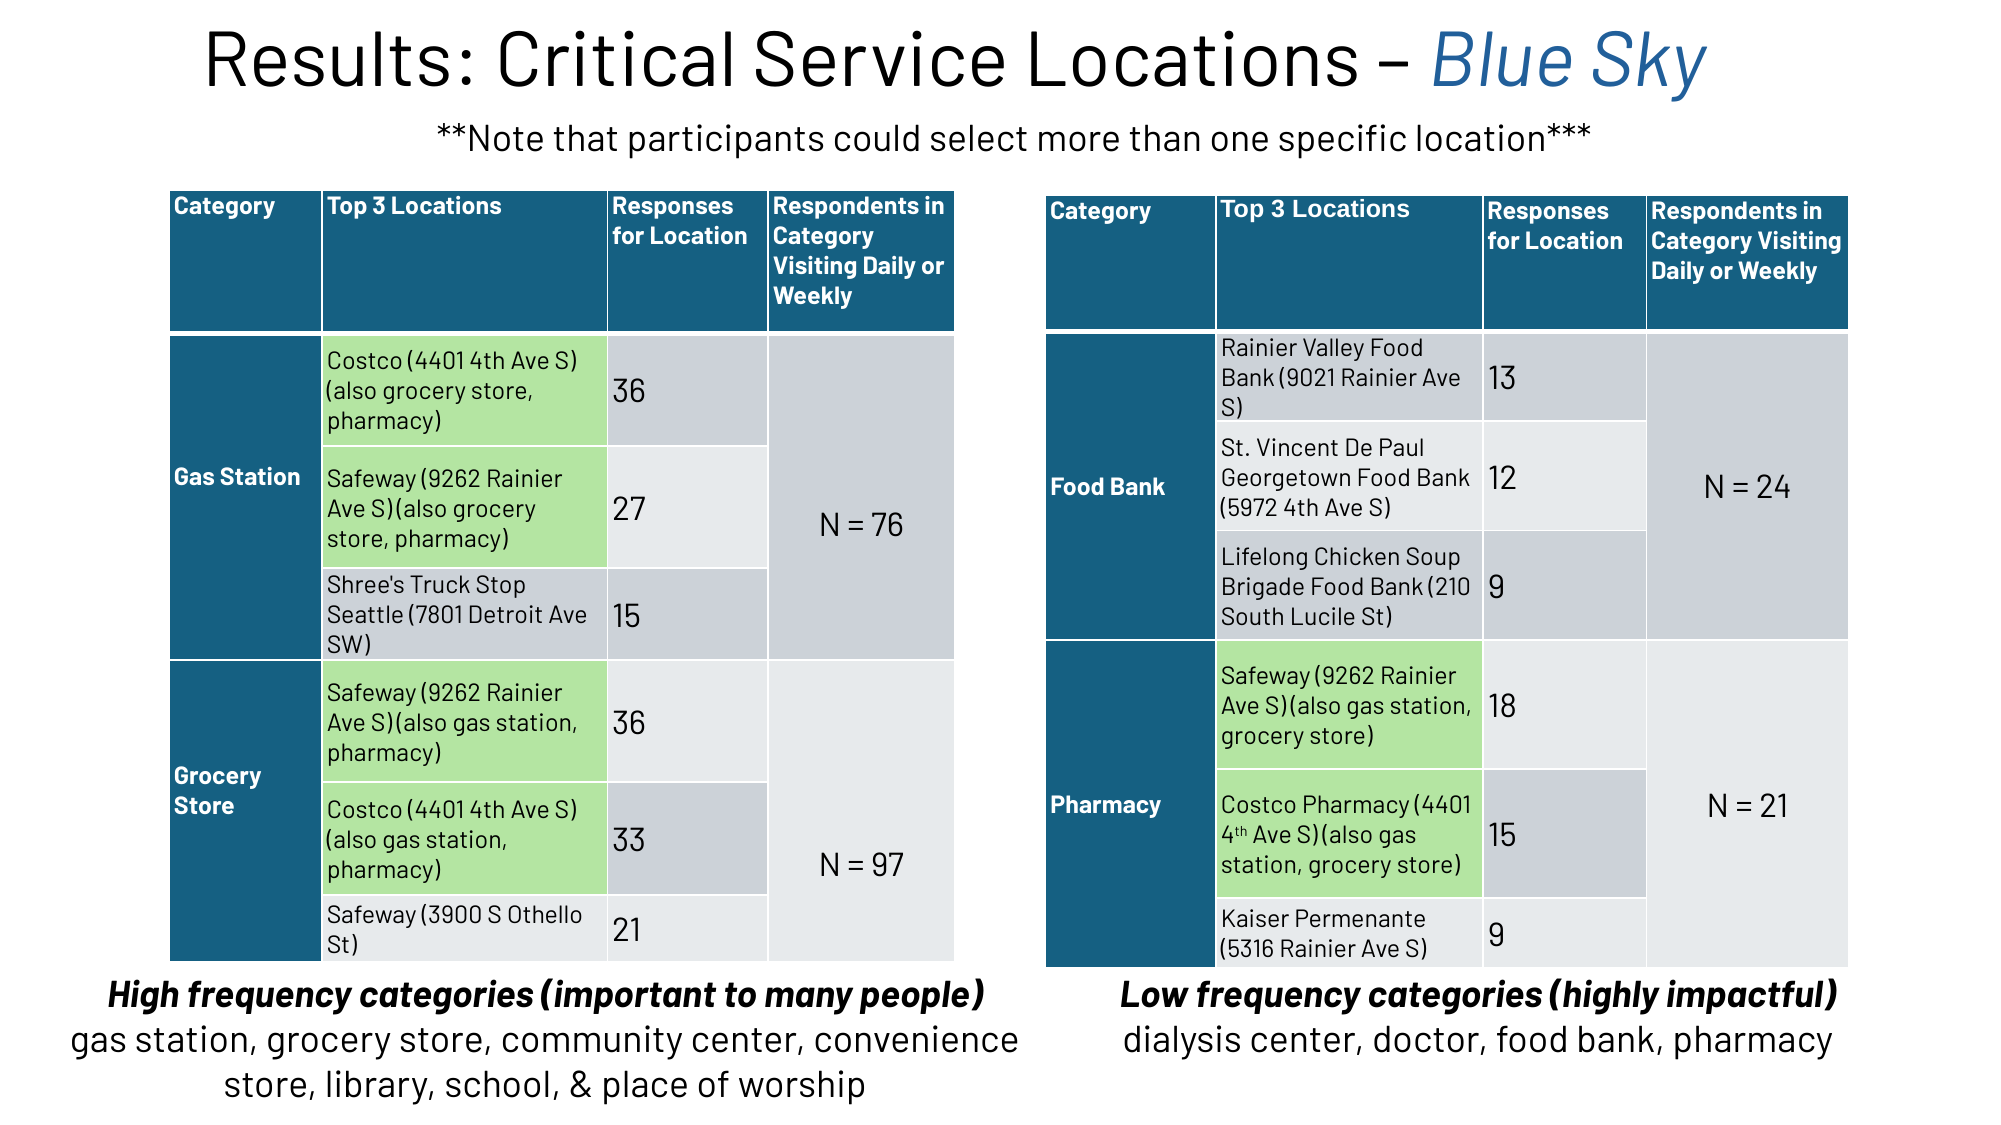

# Results: Critical Service Locations – Blue Sky
**Note that participants could select more than one specific location***
| Category | Top 3 Locations | Responses for Location | Respondents in Category Visiting Daily or Weekly |
| --- | --- | --- | --- |
| Gas Station | Costco (4401 4th Ave S) (also grocery store, pharmacy) | 36 | N = 76 |
|  | Safeway (9262 Rainier Ave S) (also grocery store, pharmacy) | 27 |  |
|  | Shree's Truck Stop Seattle (7801 Detroit Ave SW) | 15 |  |
| Grocery Store | Safeway (9262 Rainier Ave S) (also gas station, pharmacy) | 36 | N = 97 |
|  | Costco (4401 4th Ave S) (also gas station, pharmacy) | 33 |  |
|  | Safeway (3900 S Othello St) | 21 |  |
| Category | Top 3 Locations | Responses for Location | Respondents in Category Visiting Daily or Weekly |
| --- | --- | --- | --- |
| Food Bank | Rainier Valley Food Bank (9021 Rainier Ave S) | 13 | N = 24 |
|  | St. Vincent De Paul Georgetown Food Bank (5972 4th Ave S) | 12 |  |
|  | Lifelong Chicken Soup Brigade Food Bank (210 South Lucile St) | 9 |  |
| Pharmacy | Safeway (9262 Rainier Ave S) (also gas station, grocery store) | 18 | N = 21 |
|  | Costco Pharmacy (4401 4th Ave S) (also gas station, grocery store) | 15 |  |
|  | Kaiser Permenante (5316 Rainier Ave S) | 9 |  |
High frequency categories (important to many people)
gas station, grocery store, community center, convenience store, library, school, & place of worship
Low frequency categories (highly impactful)
dialysis center, doctor, food bank, pharmacy